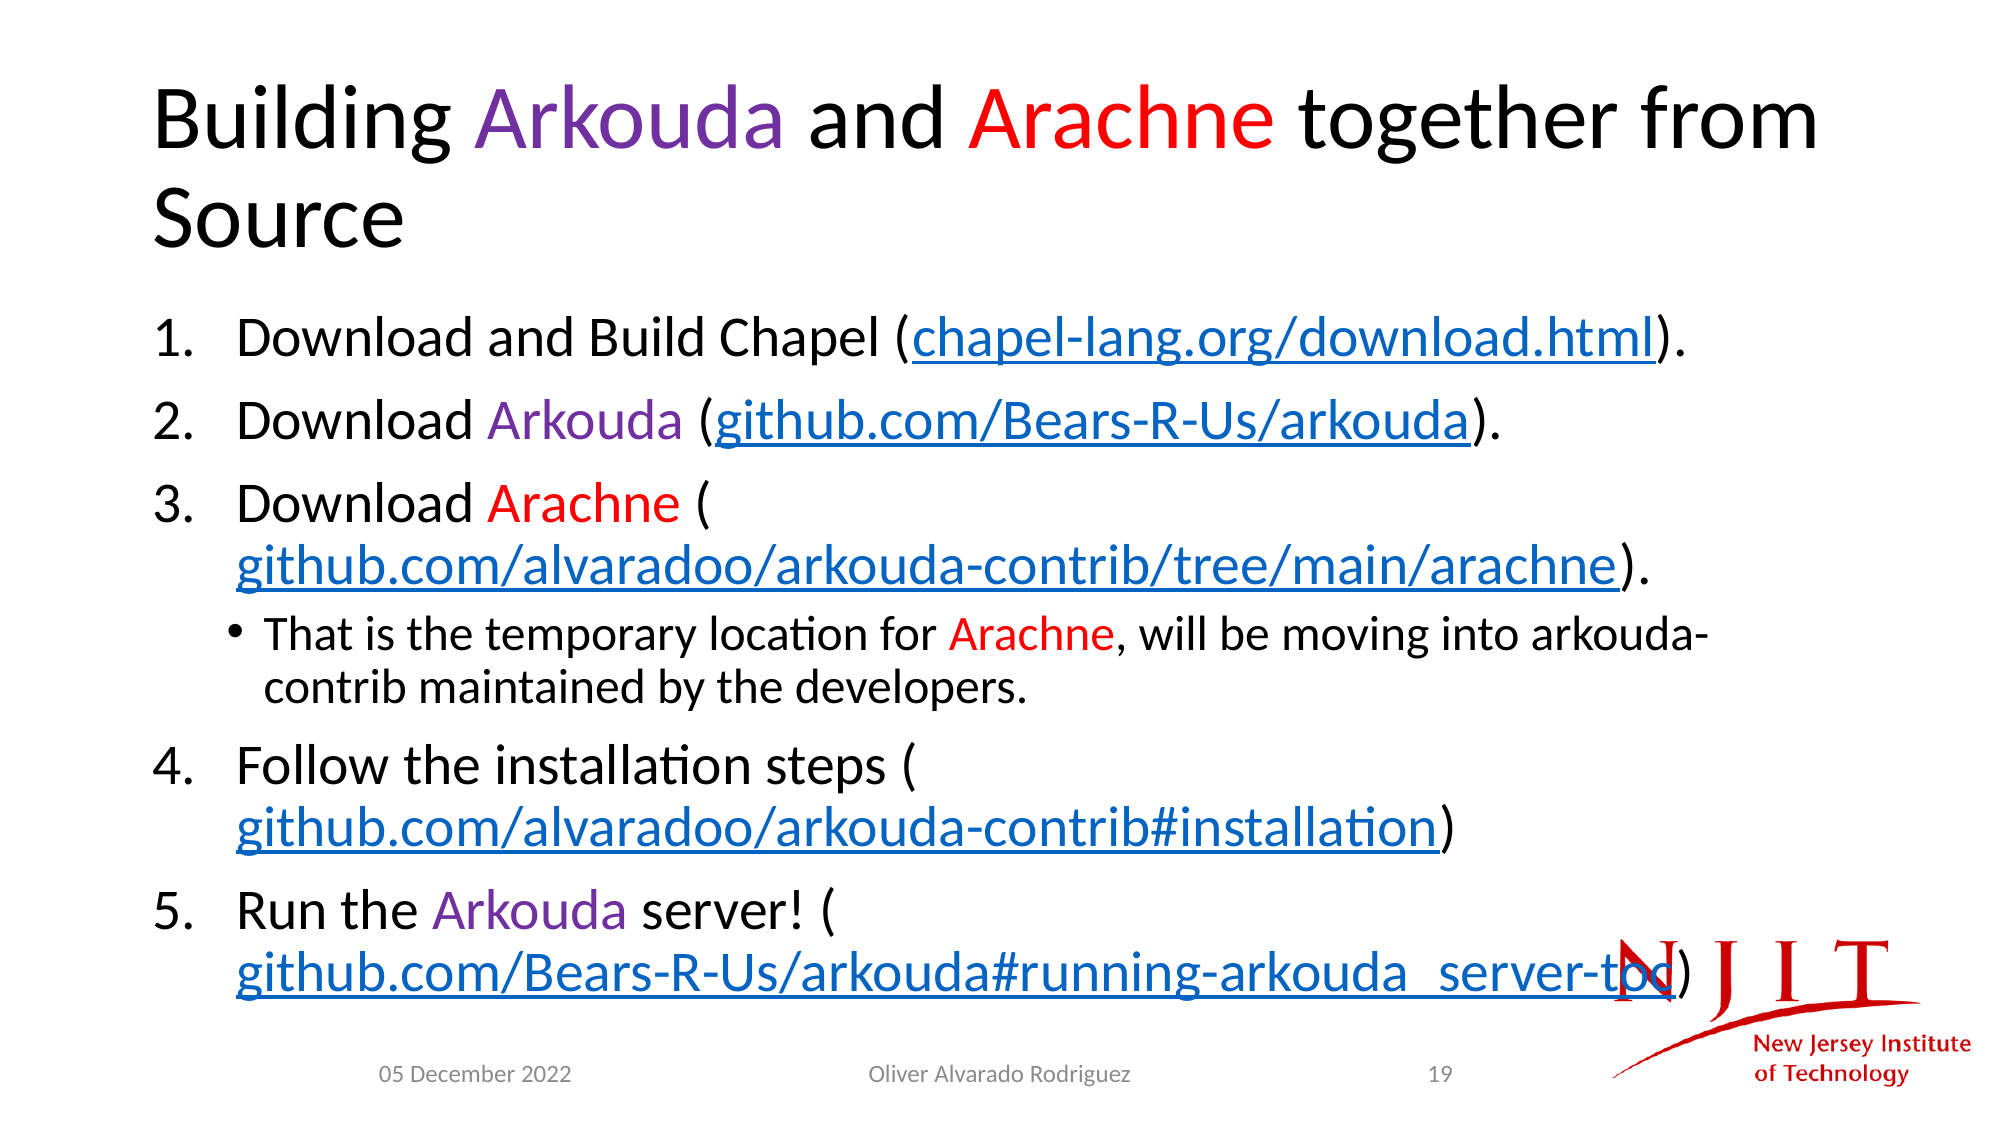

# Building Arkouda and Arachne together from Source
Download and Build Chapel (chapel-lang.org/download.html).
Download Arkouda (github.com/Bears-R-Us/arkouda).
Download Arachne (github.com/alvaradoo/arkouda-contrib/tree/main/arachne).
That is the temporary location for Arachne, will be moving into arkouda-contrib maintained by the developers.
Follow the installation steps (github.com/alvaradoo/arkouda-contrib#installation)
Run the Arkouda server! (github.com/Bears-R-Us/arkouda#running-arkouda_server-toc)
05 December 2022
Oliver Alvarado Rodriguez
19